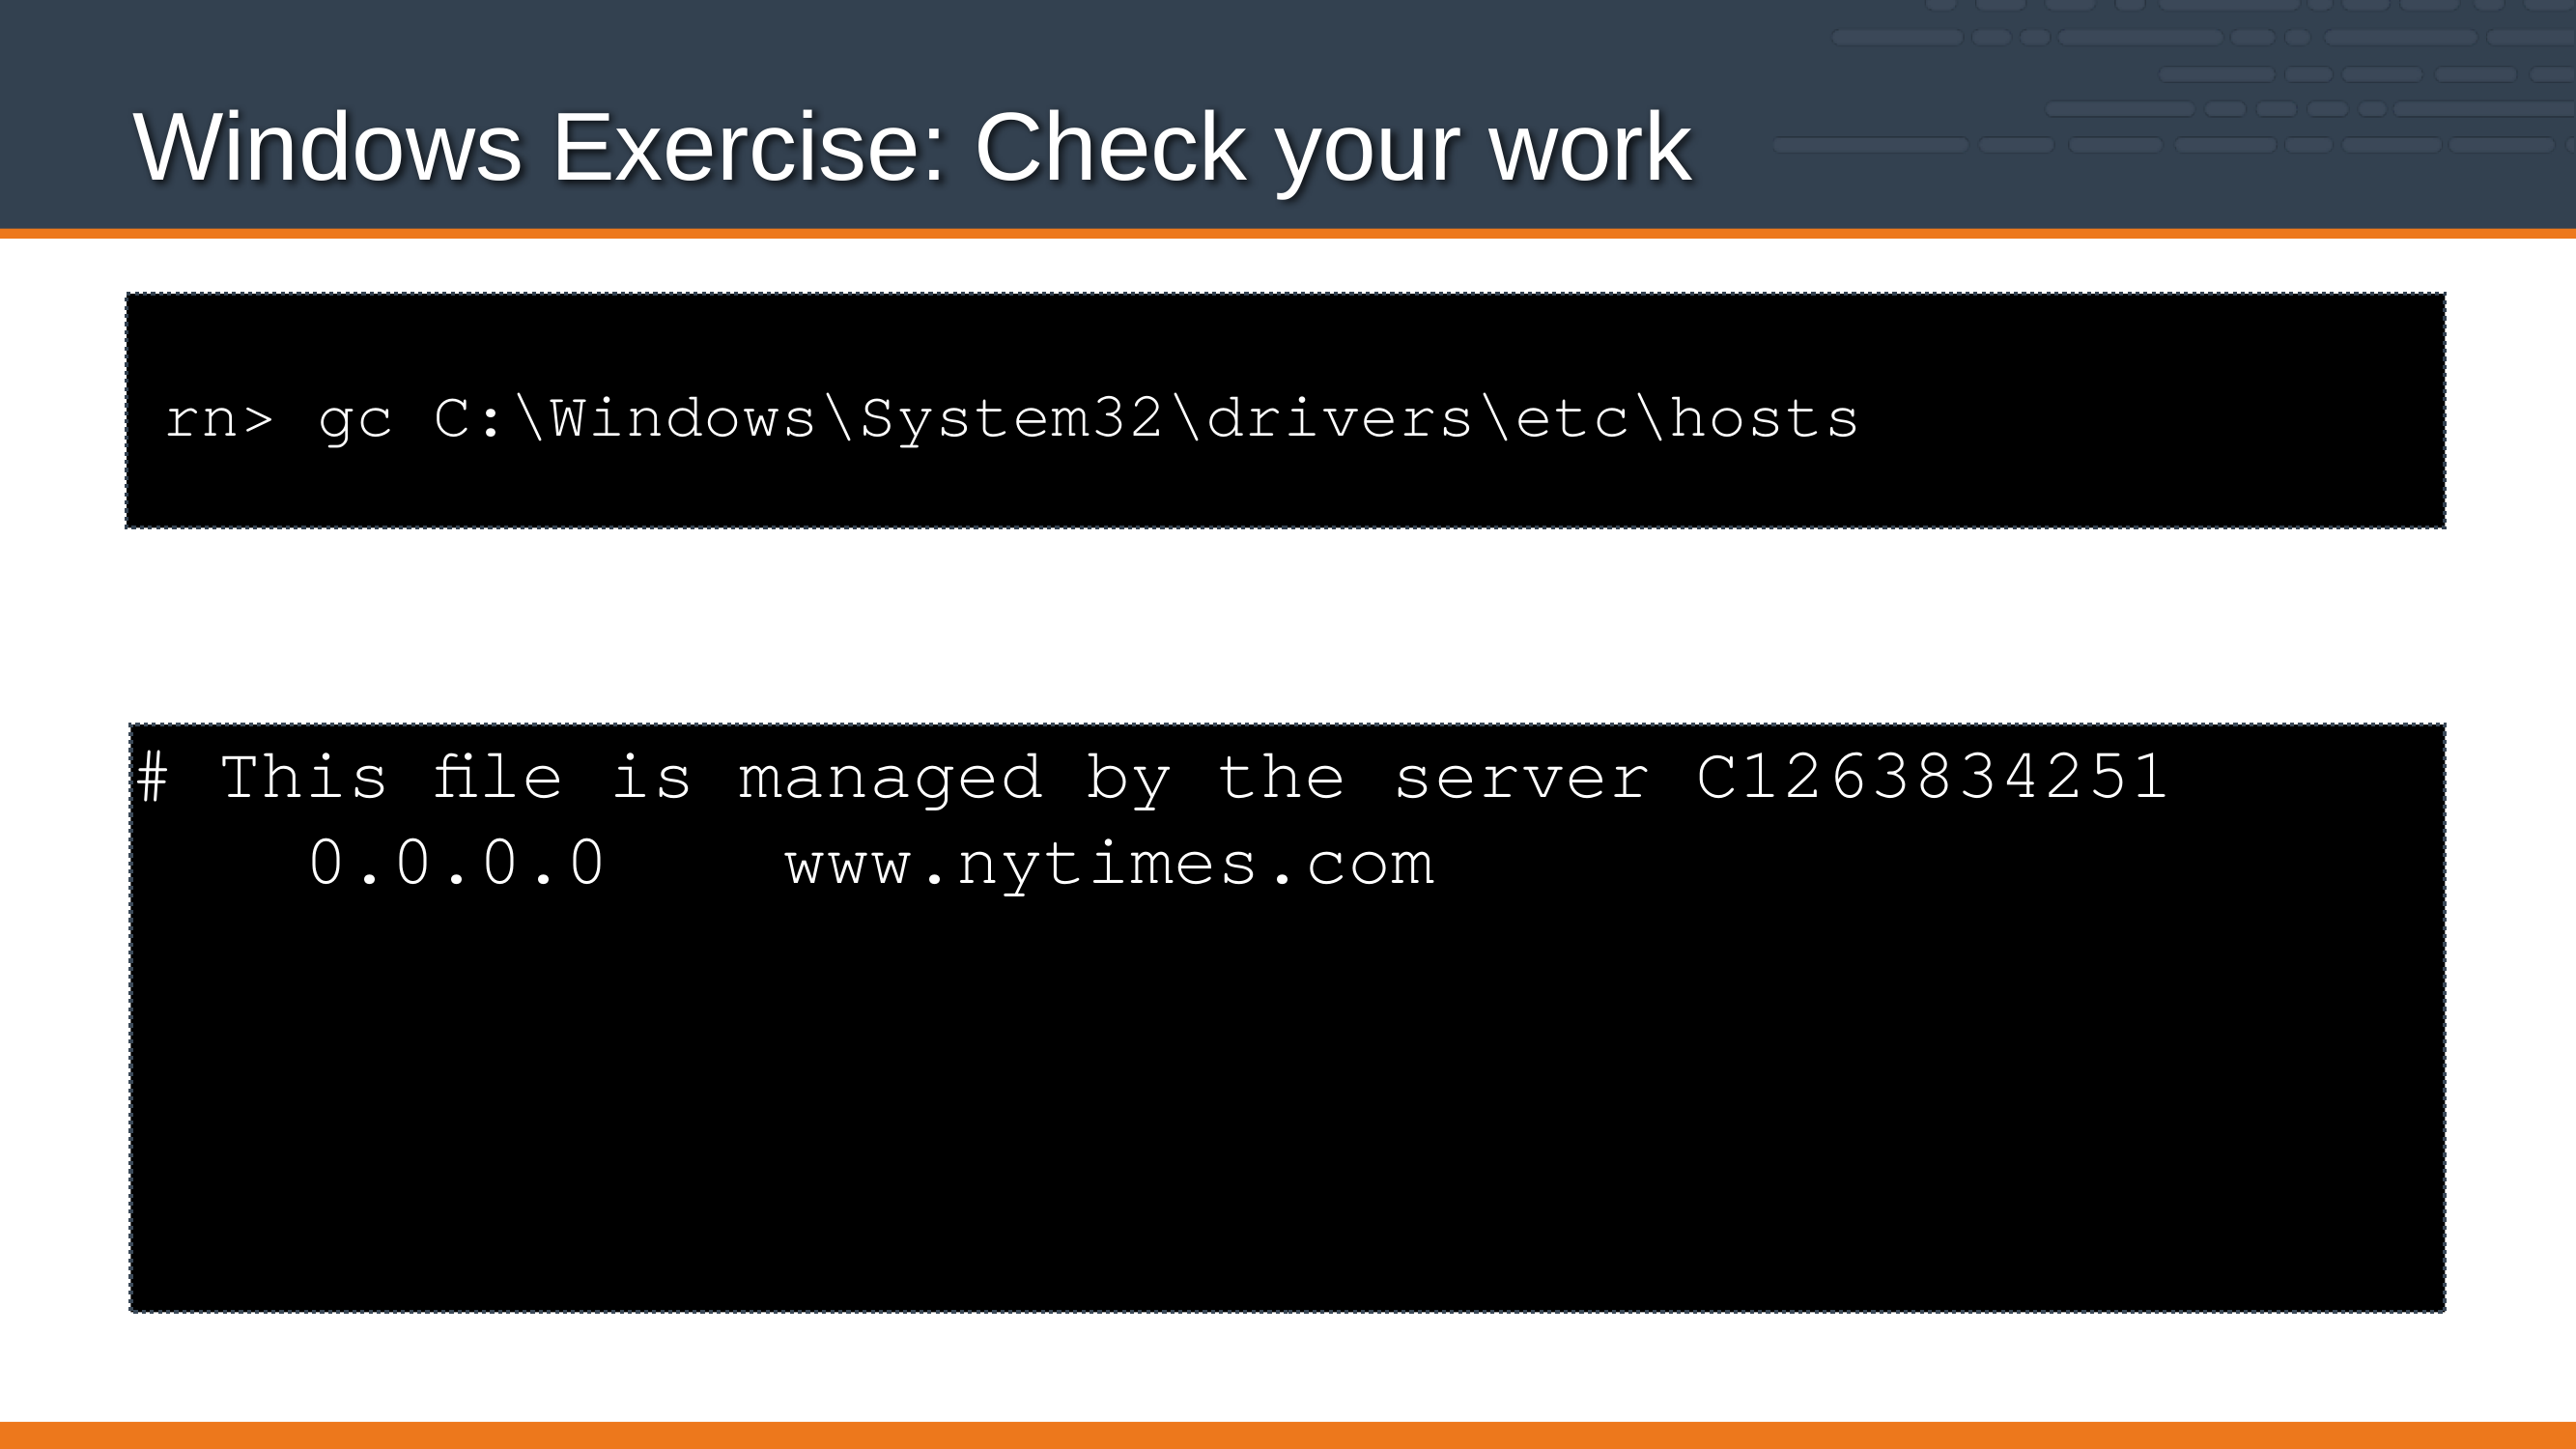

# Windows Exercise: Check your work
rn> gc C:\Windows\System32\drivers\etc\hosts
# This file is managed by the server C1263834251
    0.0.0.0    www.nytimes.com